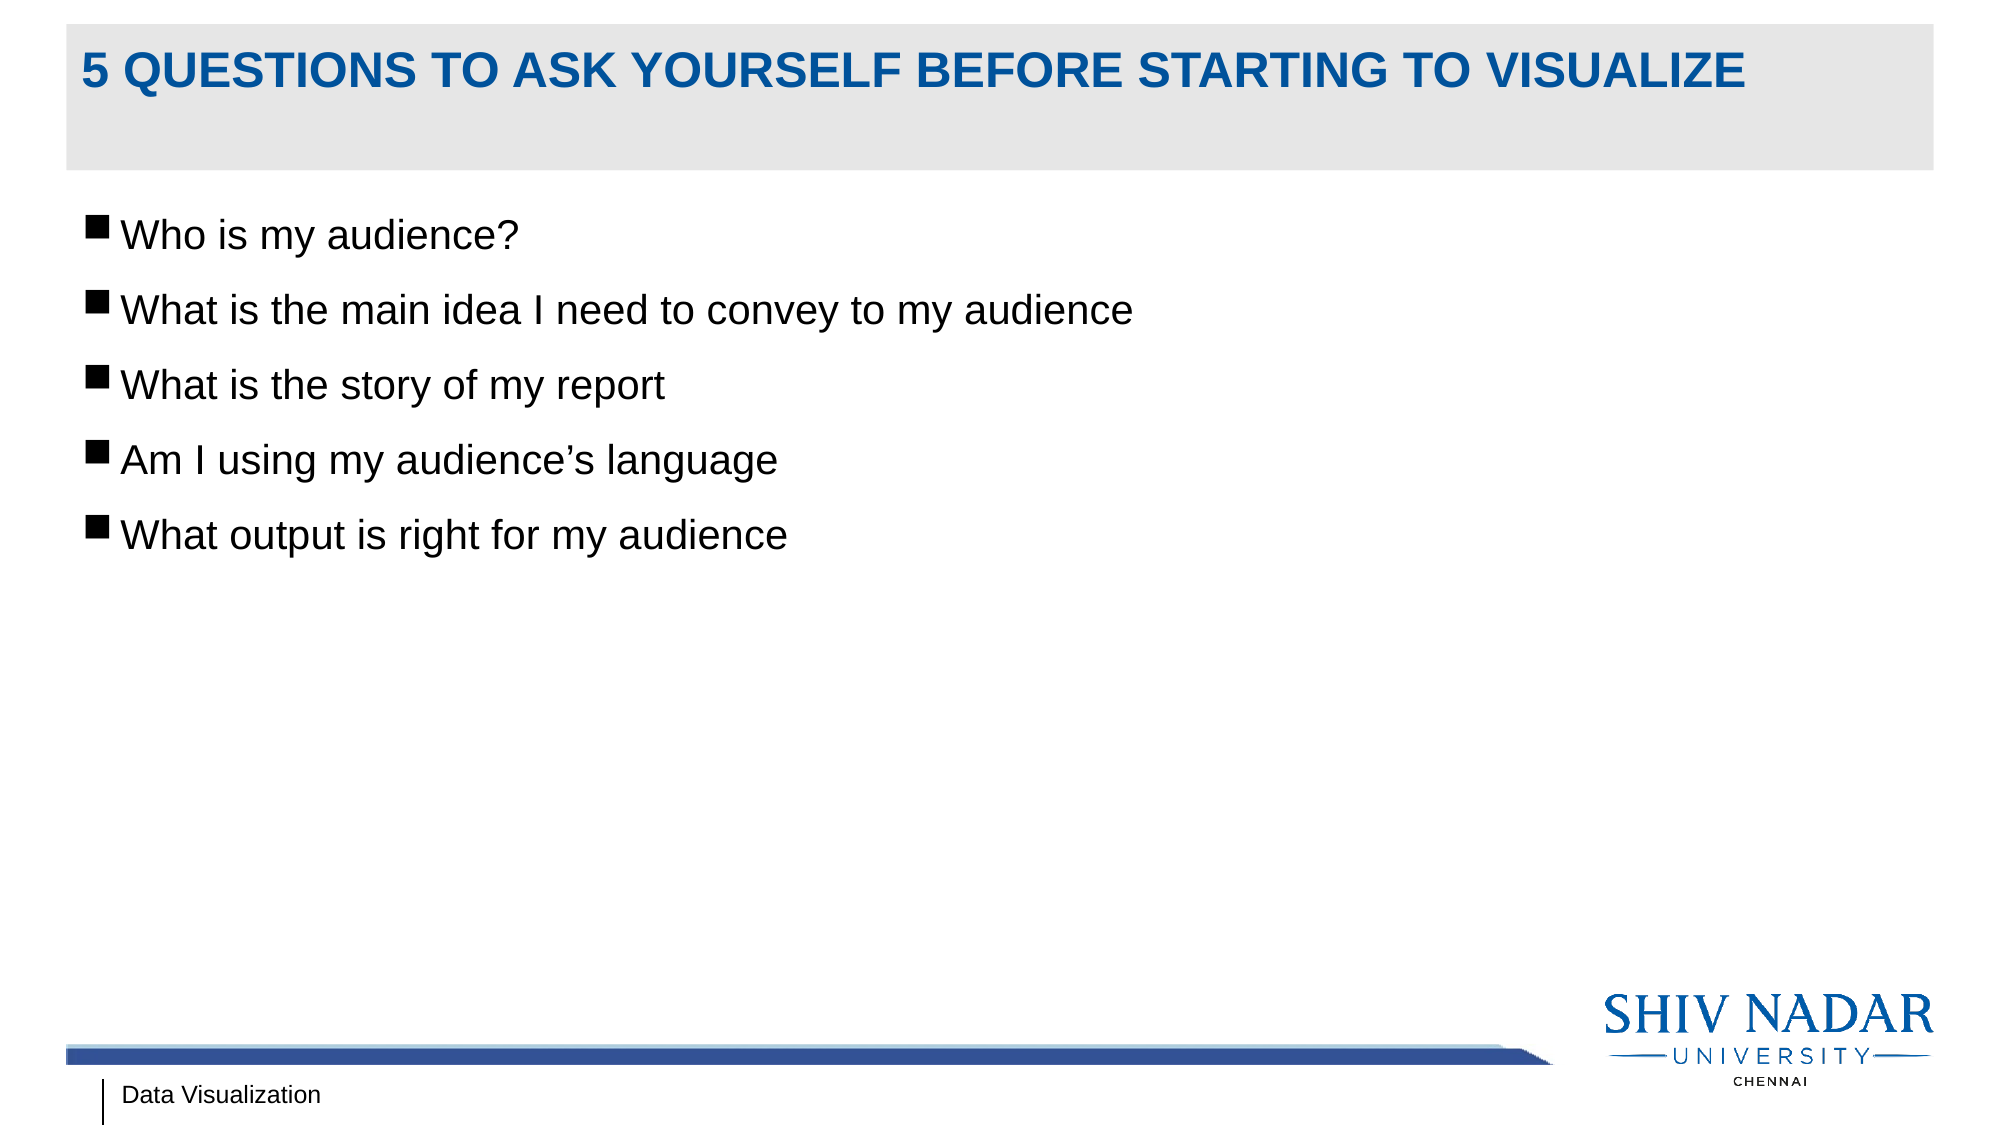

# 5 questions to ask yourself before starting to visualize
Who is my audience?
What is the main idea I need to convey to my audience
What is the story of my report
Am I using my audience’s language
What output is right for my audience